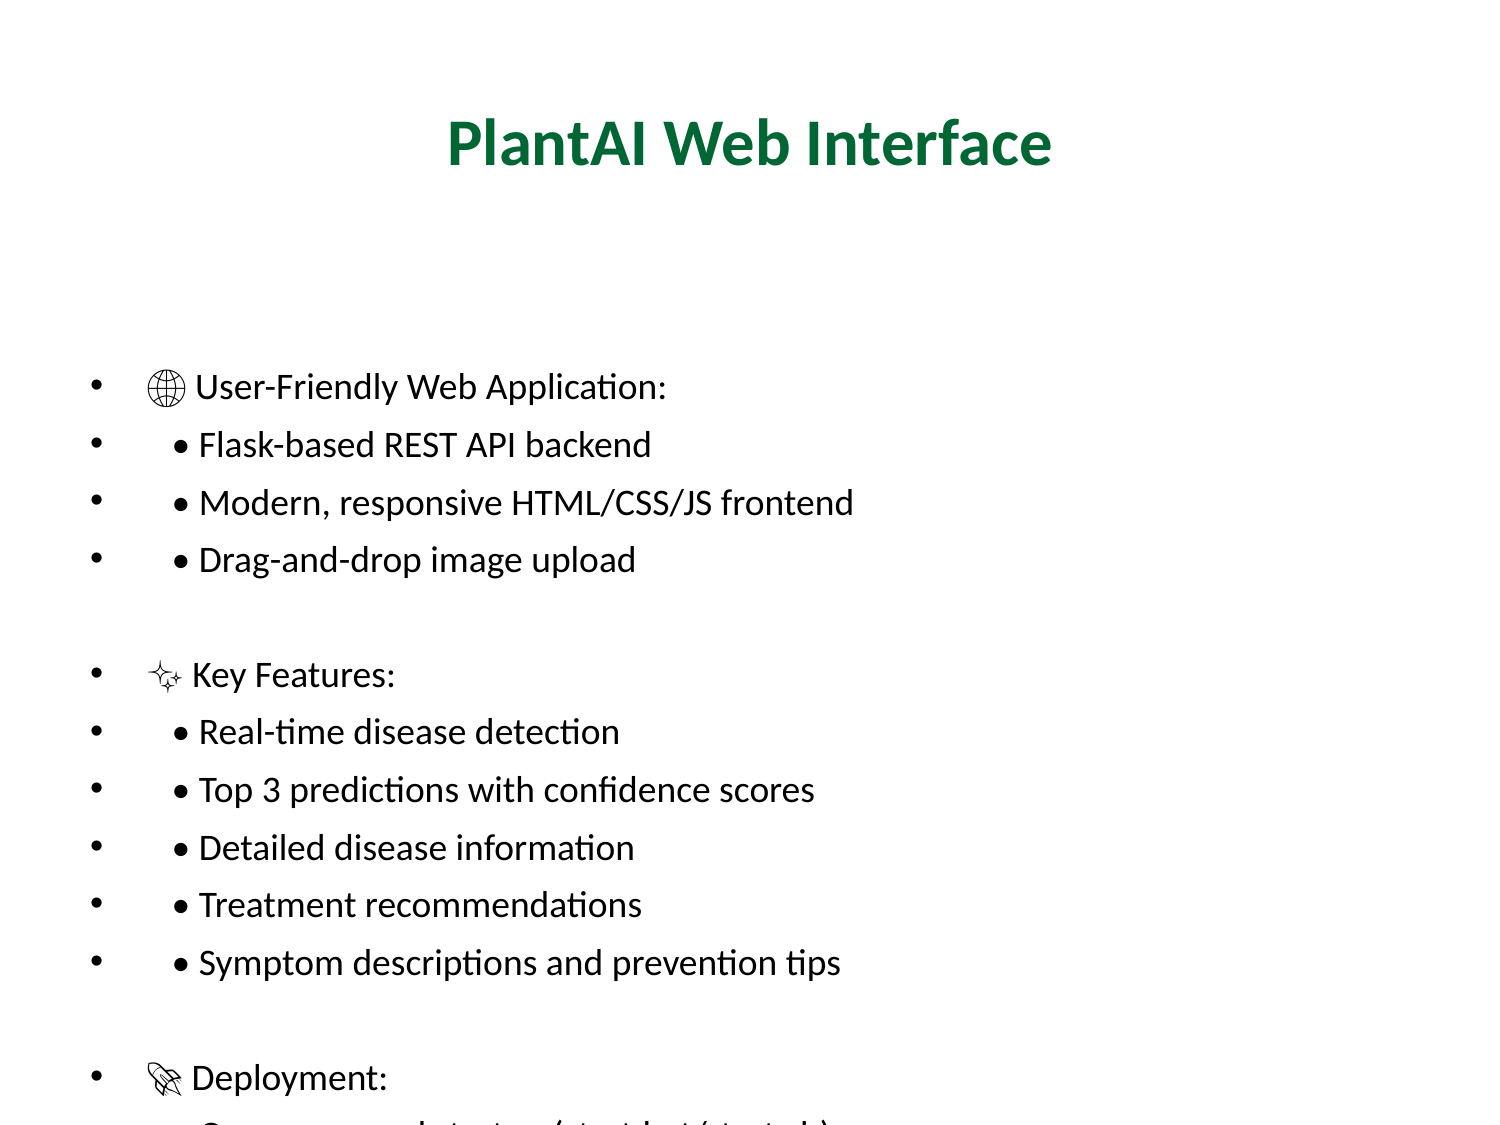

# PlantAI Web Interface

🌐 User-Friendly Web Application:
   • Flask-based REST API backend
   • Modern, responsive HTML/CSS/JS frontend
   • Drag-and-drop image upload

✨ Key Features:
   • Real-time disease detection
   • Top 3 predictions with confidence scores
   • Detailed disease information
   • Treatment recommendations
   • Symptom descriptions and prevention tips

🚀 Deployment:
   • One-command startup (start.bat/start.sh)
   • Runs on localhost:5000
   • Production-ready code